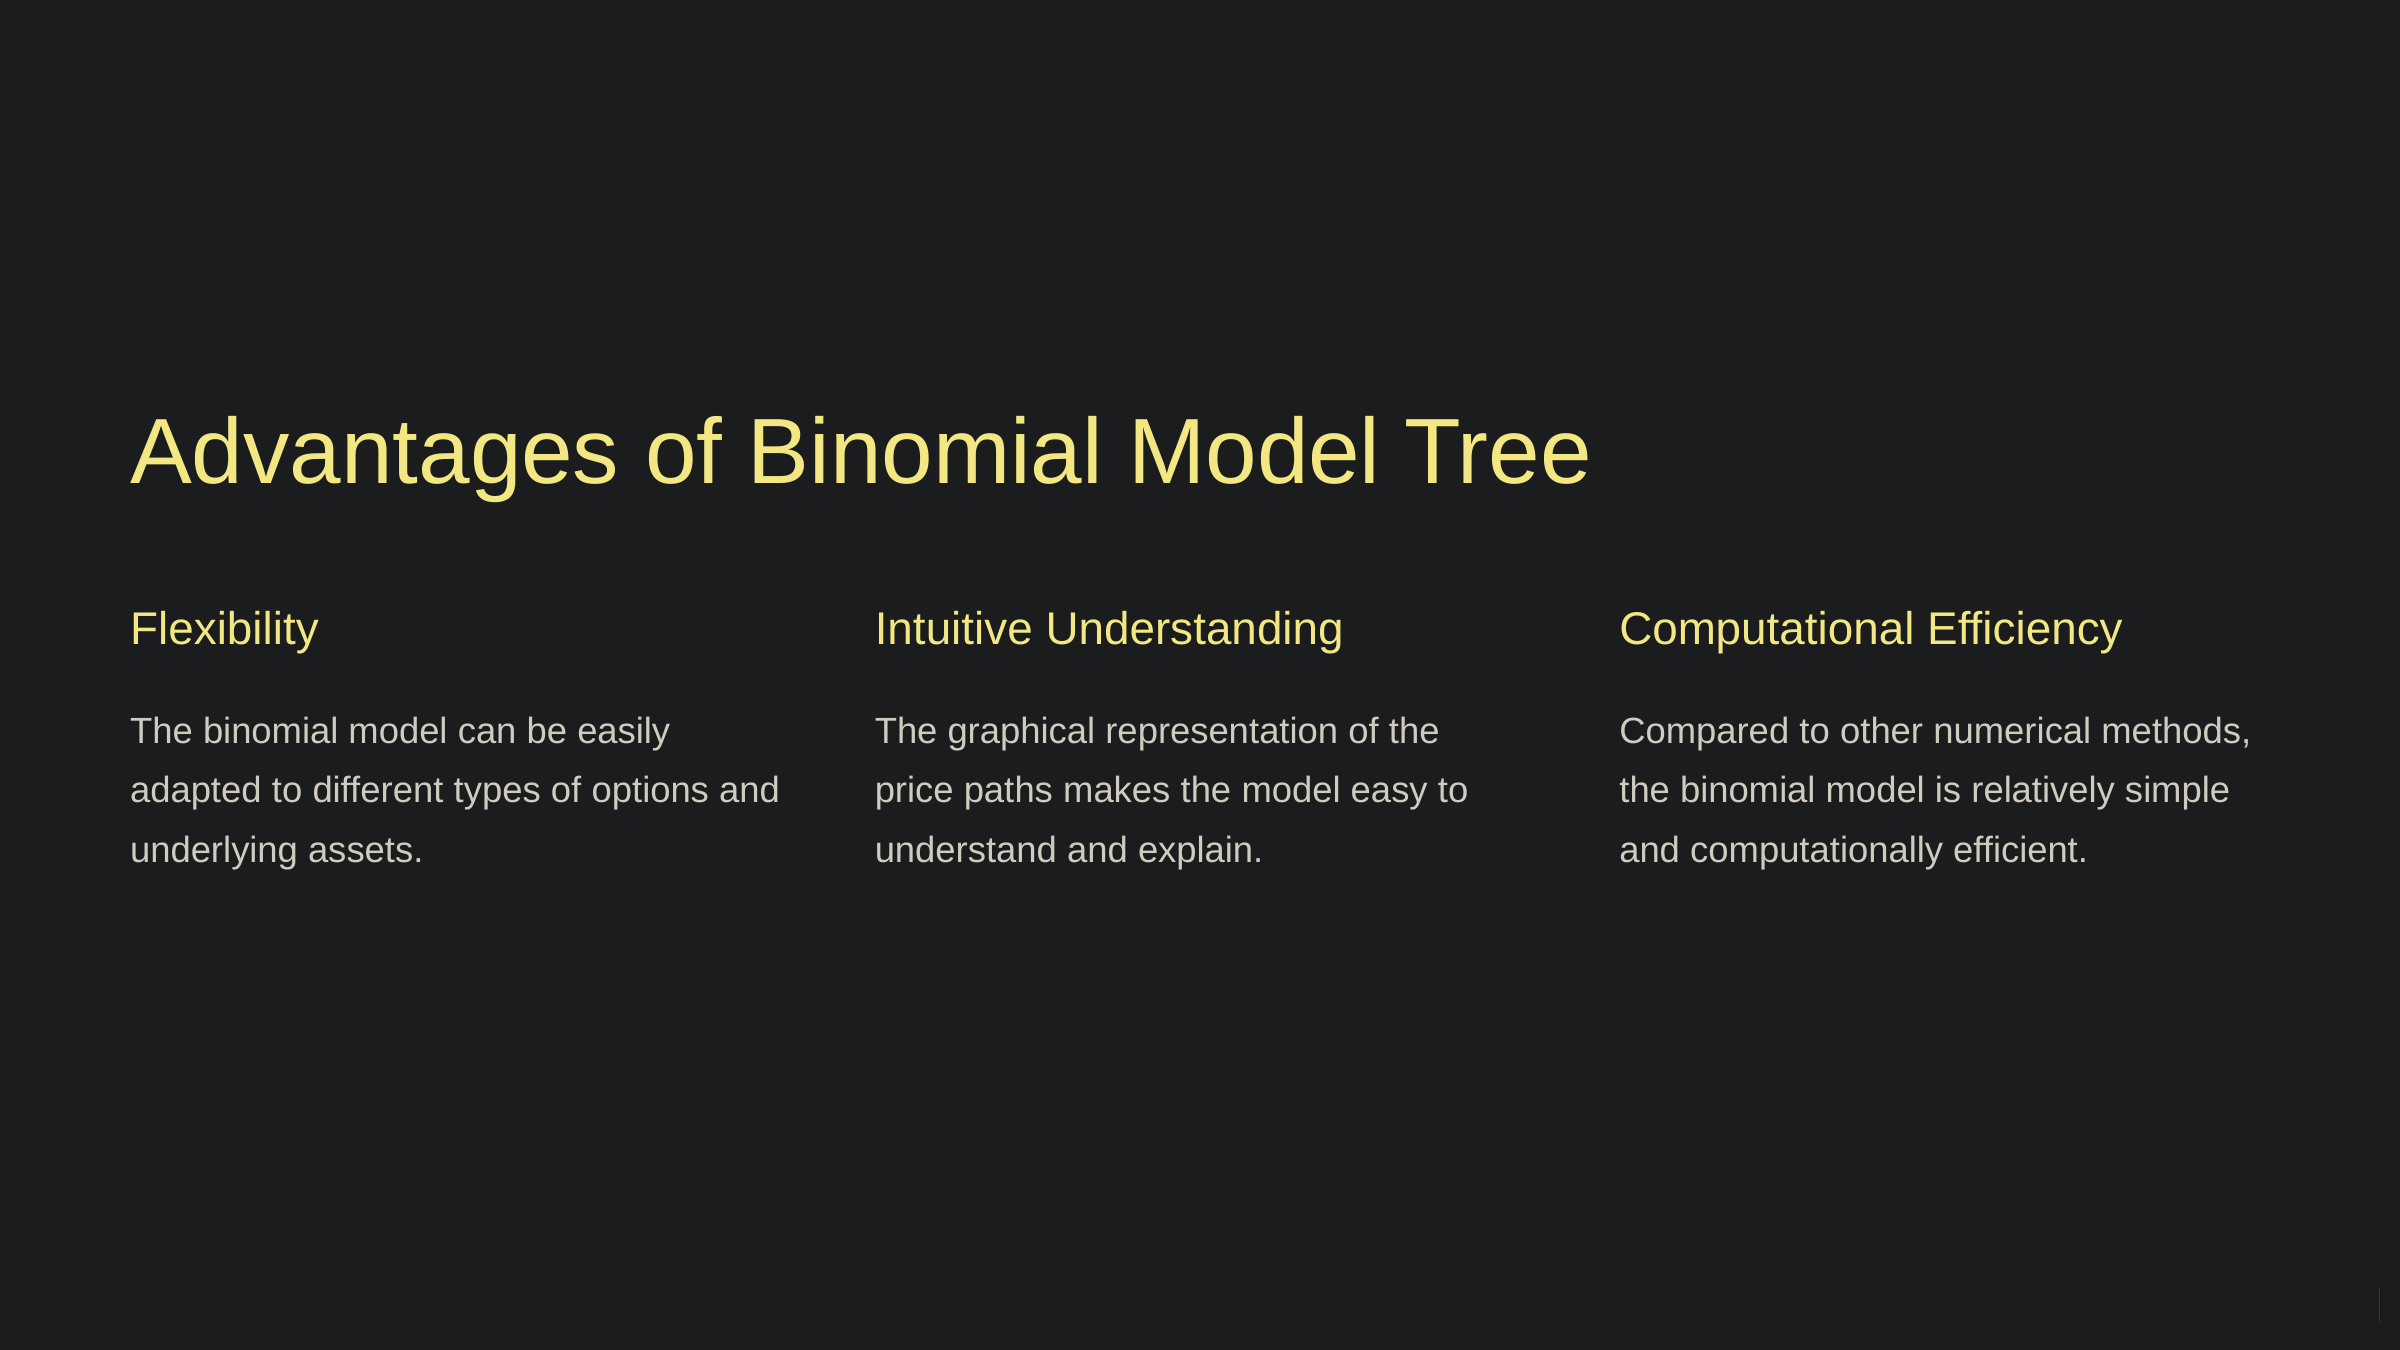

Advantages of Binomial Model Tree
Flexibility
Intuitive Understanding
Computational Efficiency
The binomial model can be easily adapted to different types of options and underlying assets.
The graphical representation of the price paths makes the model easy to understand and explain.
Compared to other numerical methods, the binomial model is relatively simple and computationally efficient.